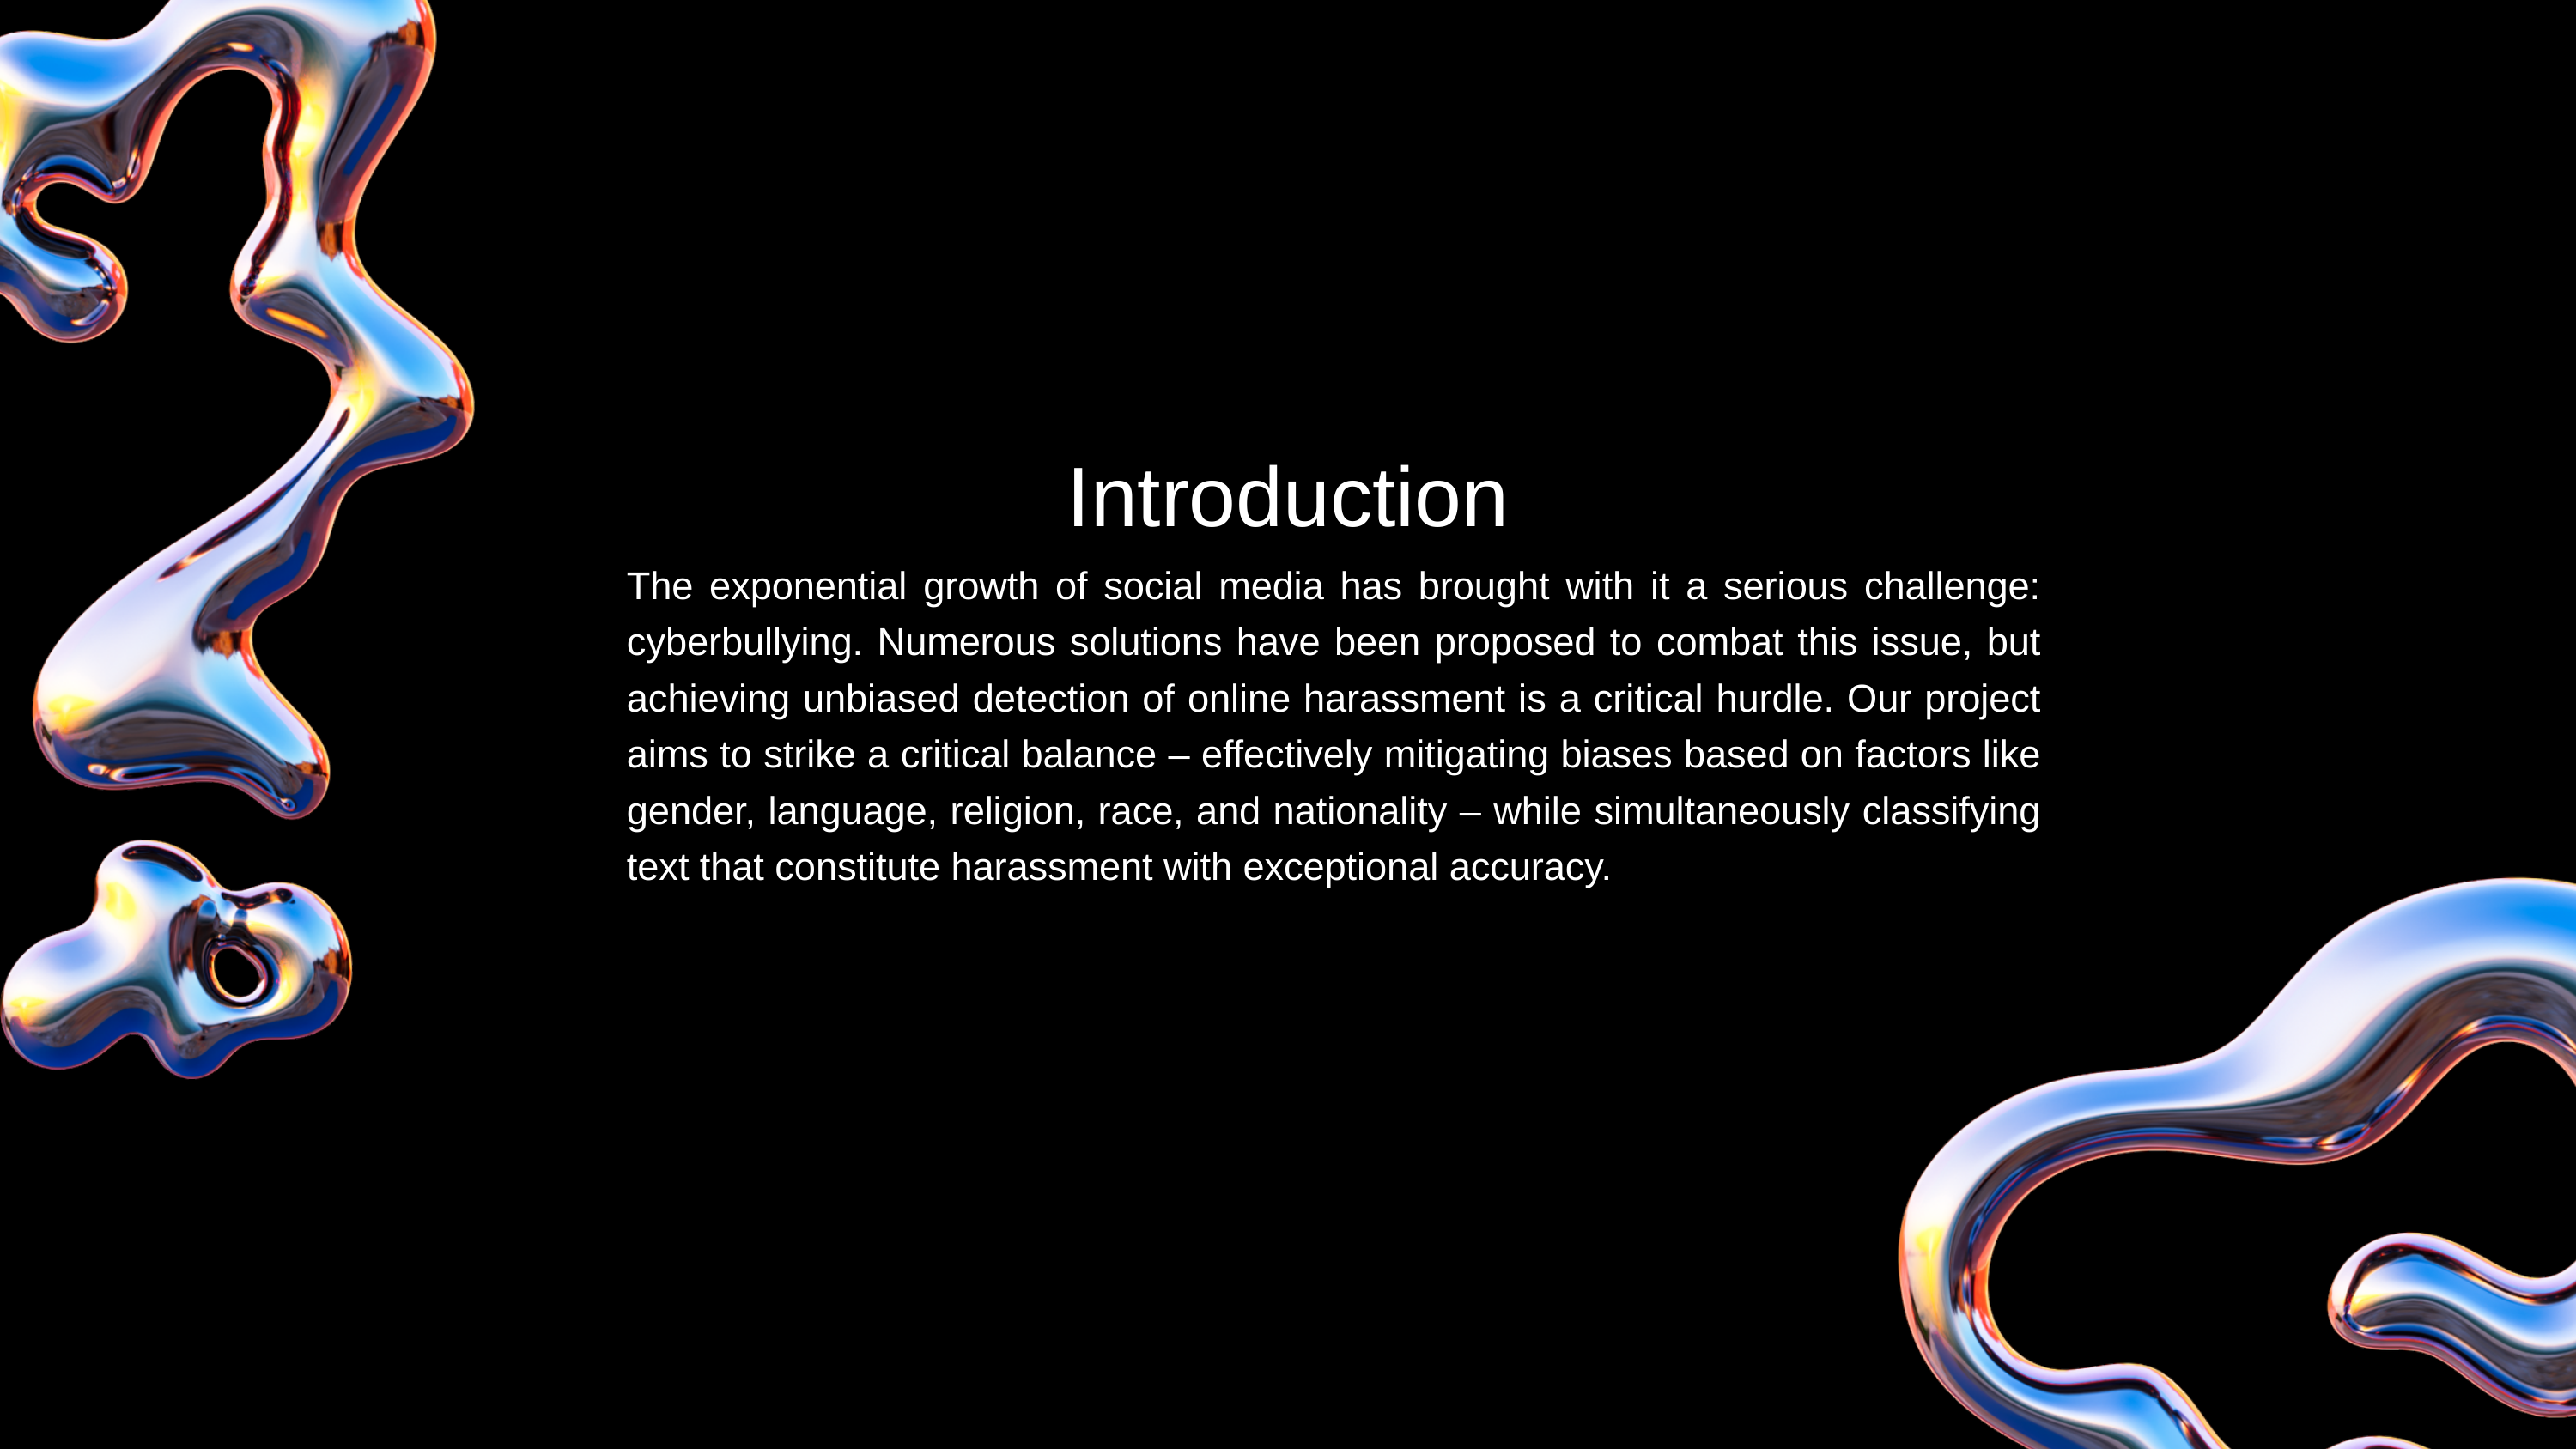

Introduction
The exponential growth of social media has brought with it a serious challenge: cyberbullying. Numerous solutions have been proposed to combat this issue, but achieving unbiased detection of online harassment is a critical hurdle. Our project aims to strike a critical balance – effectively mitigating biases based on factors like gender, language, religion, race, and nationality – while simultaneously classifying text that constitute harassment with exceptional accuracy.